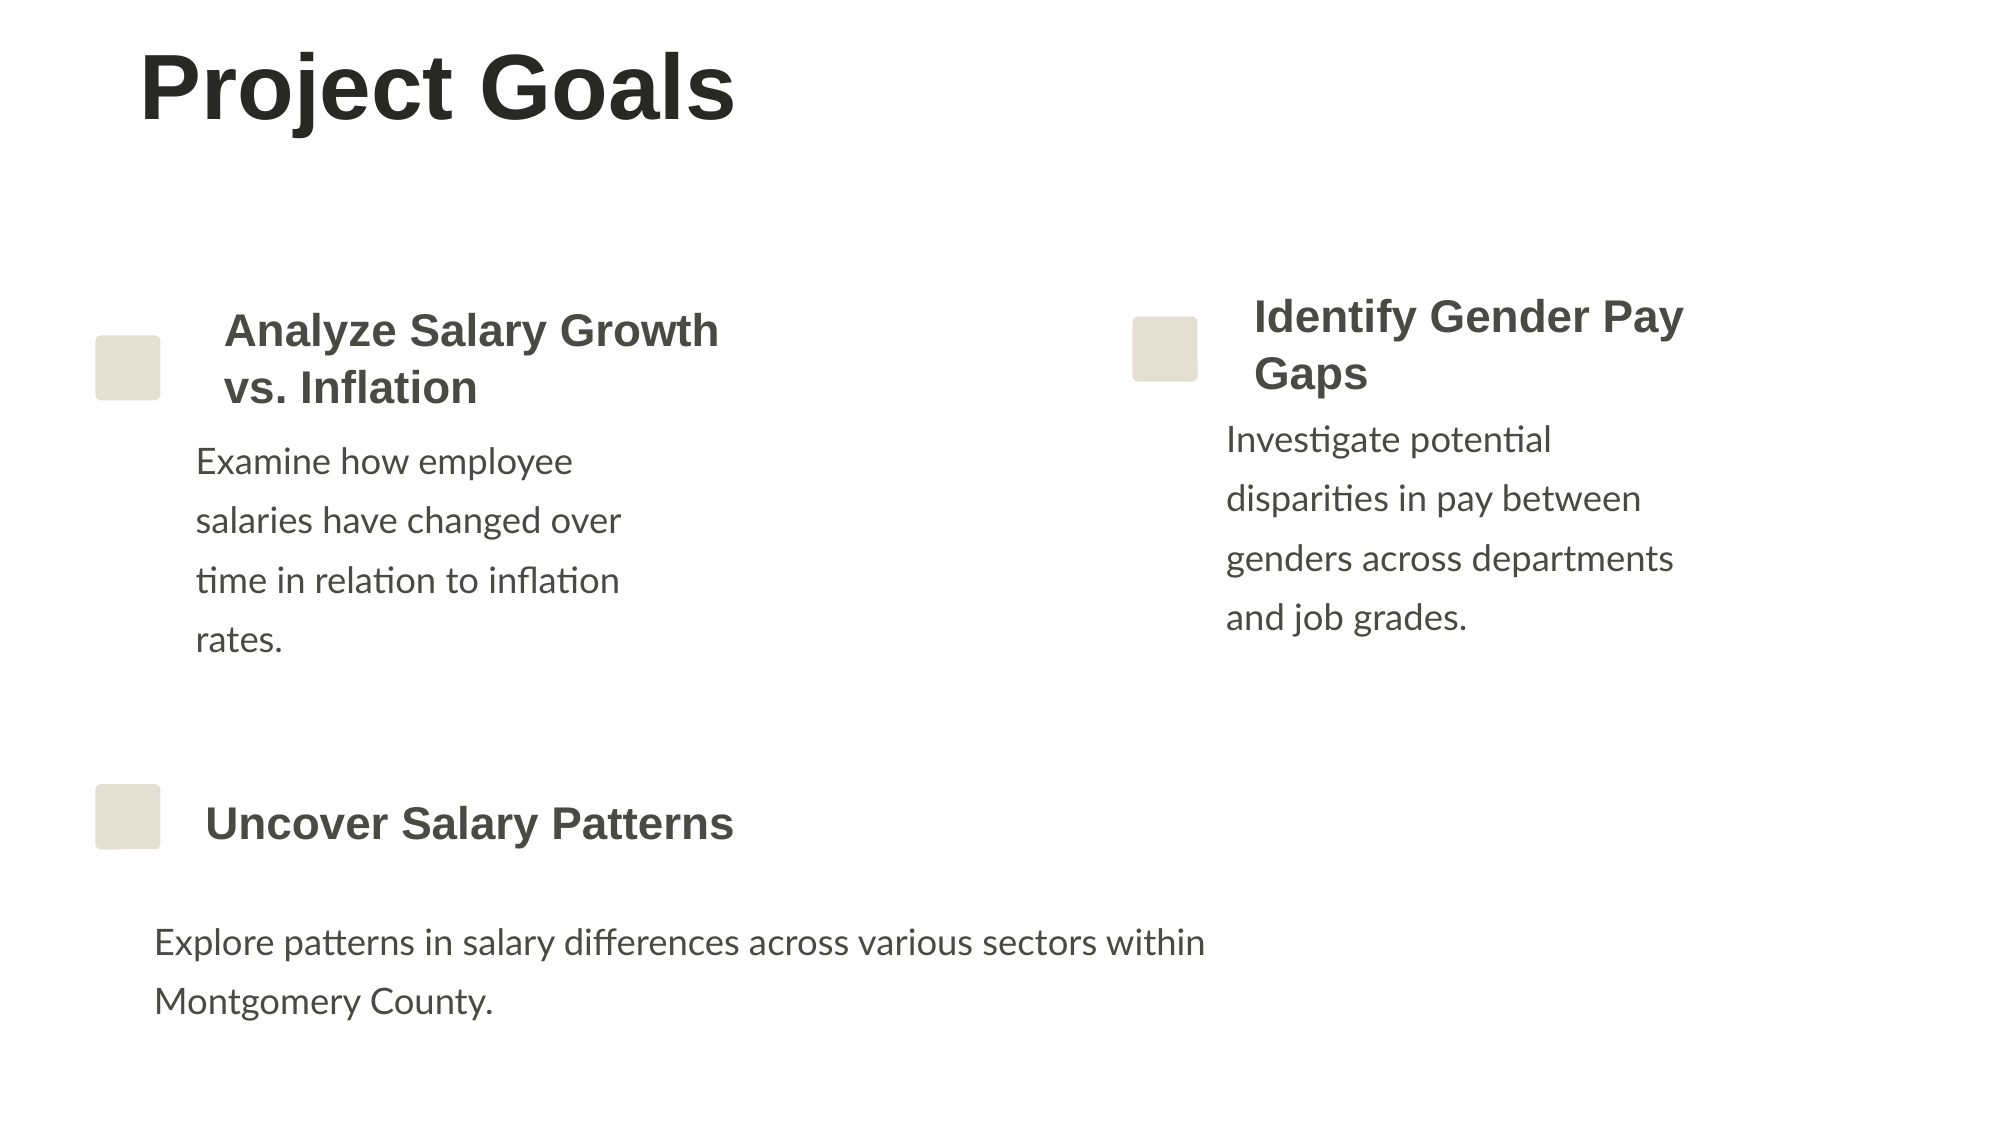

Project Goals
Identify Gender Pay Gaps
Analyze Salary Growth vs. Inflation

Investigate potential disparities in pay between genders across departments and job grades.
Examine how employee salaries have changed over time in relation to inflation rates.

Uncover Salary Patterns
Explore patterns in salary differences across various sectors within Montgomery County.